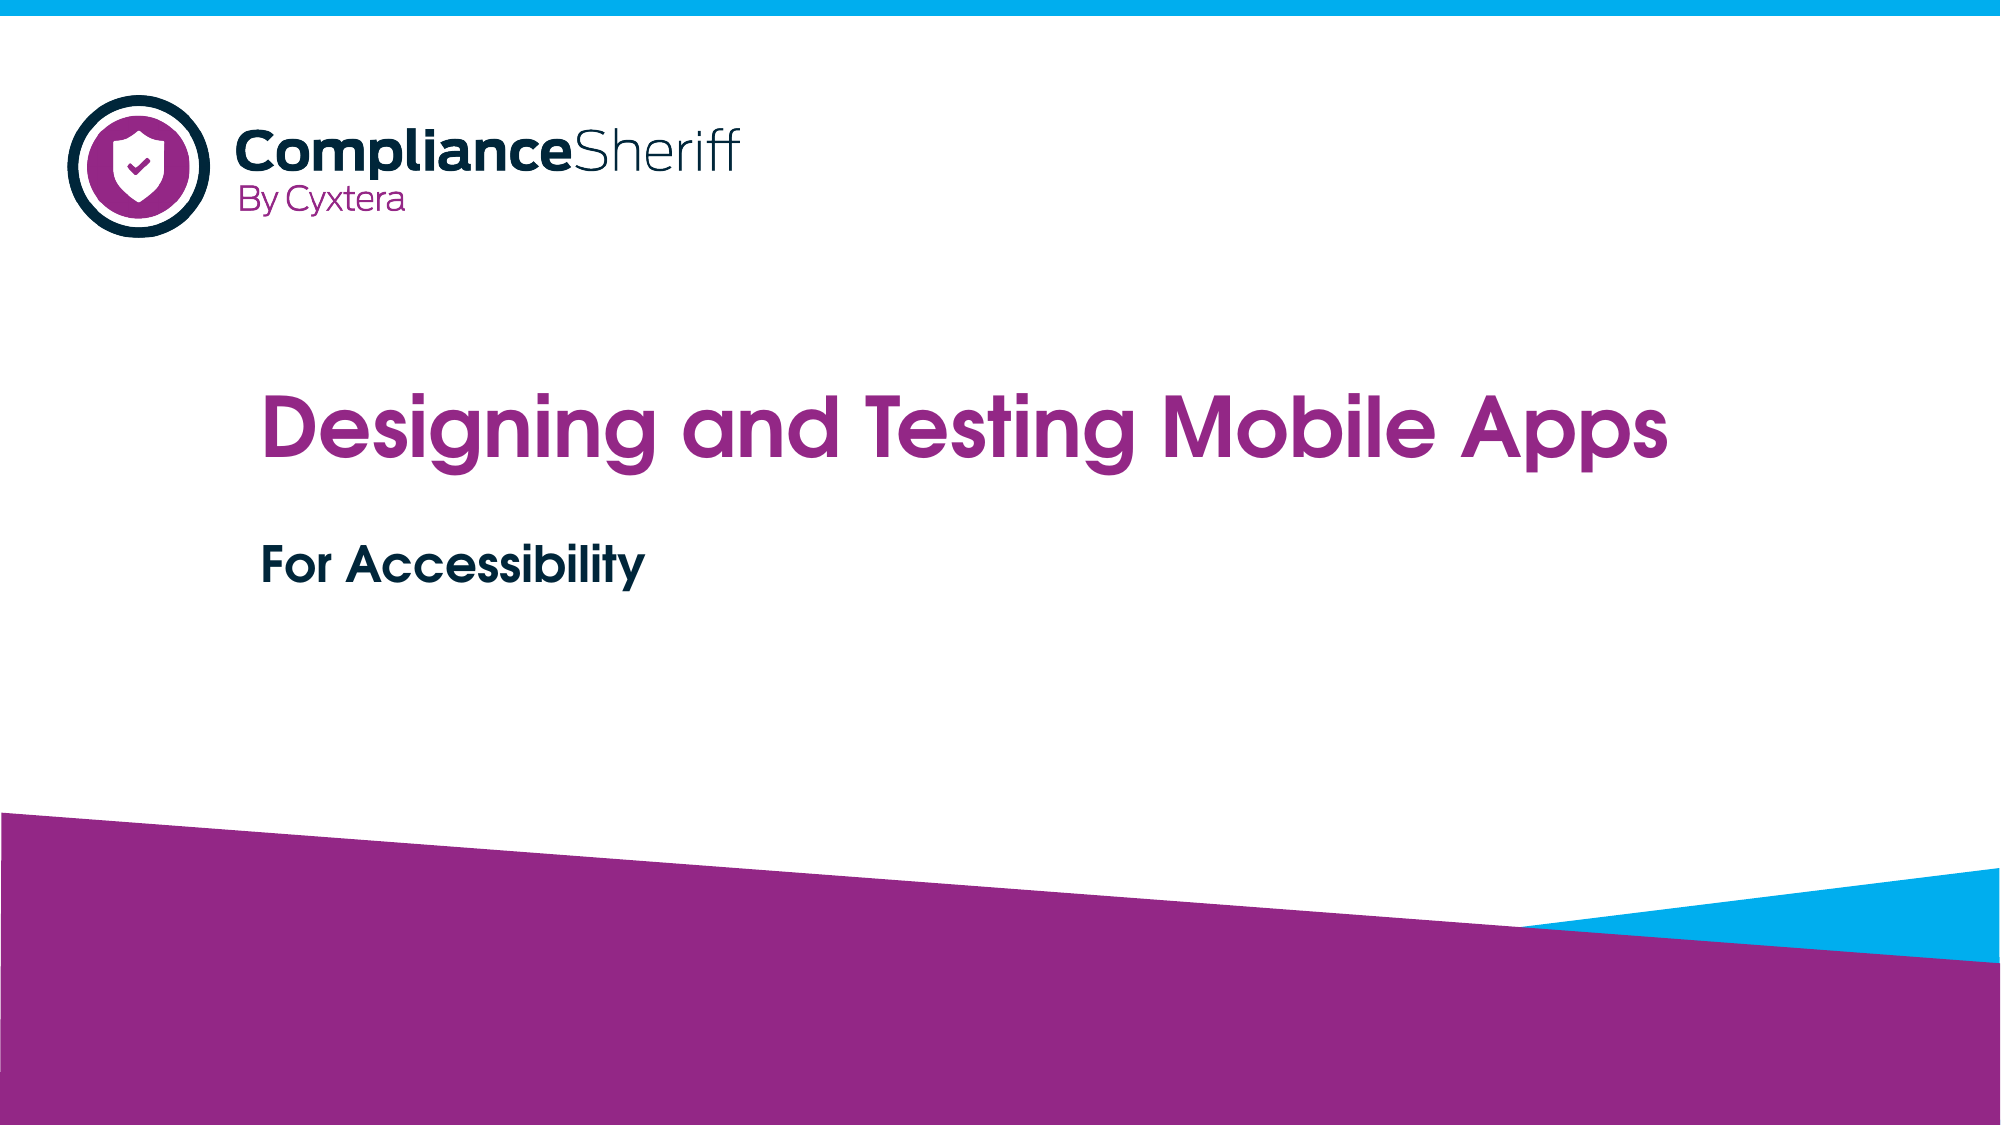

# Designing and Testing Mobile Apps
For Accessibility